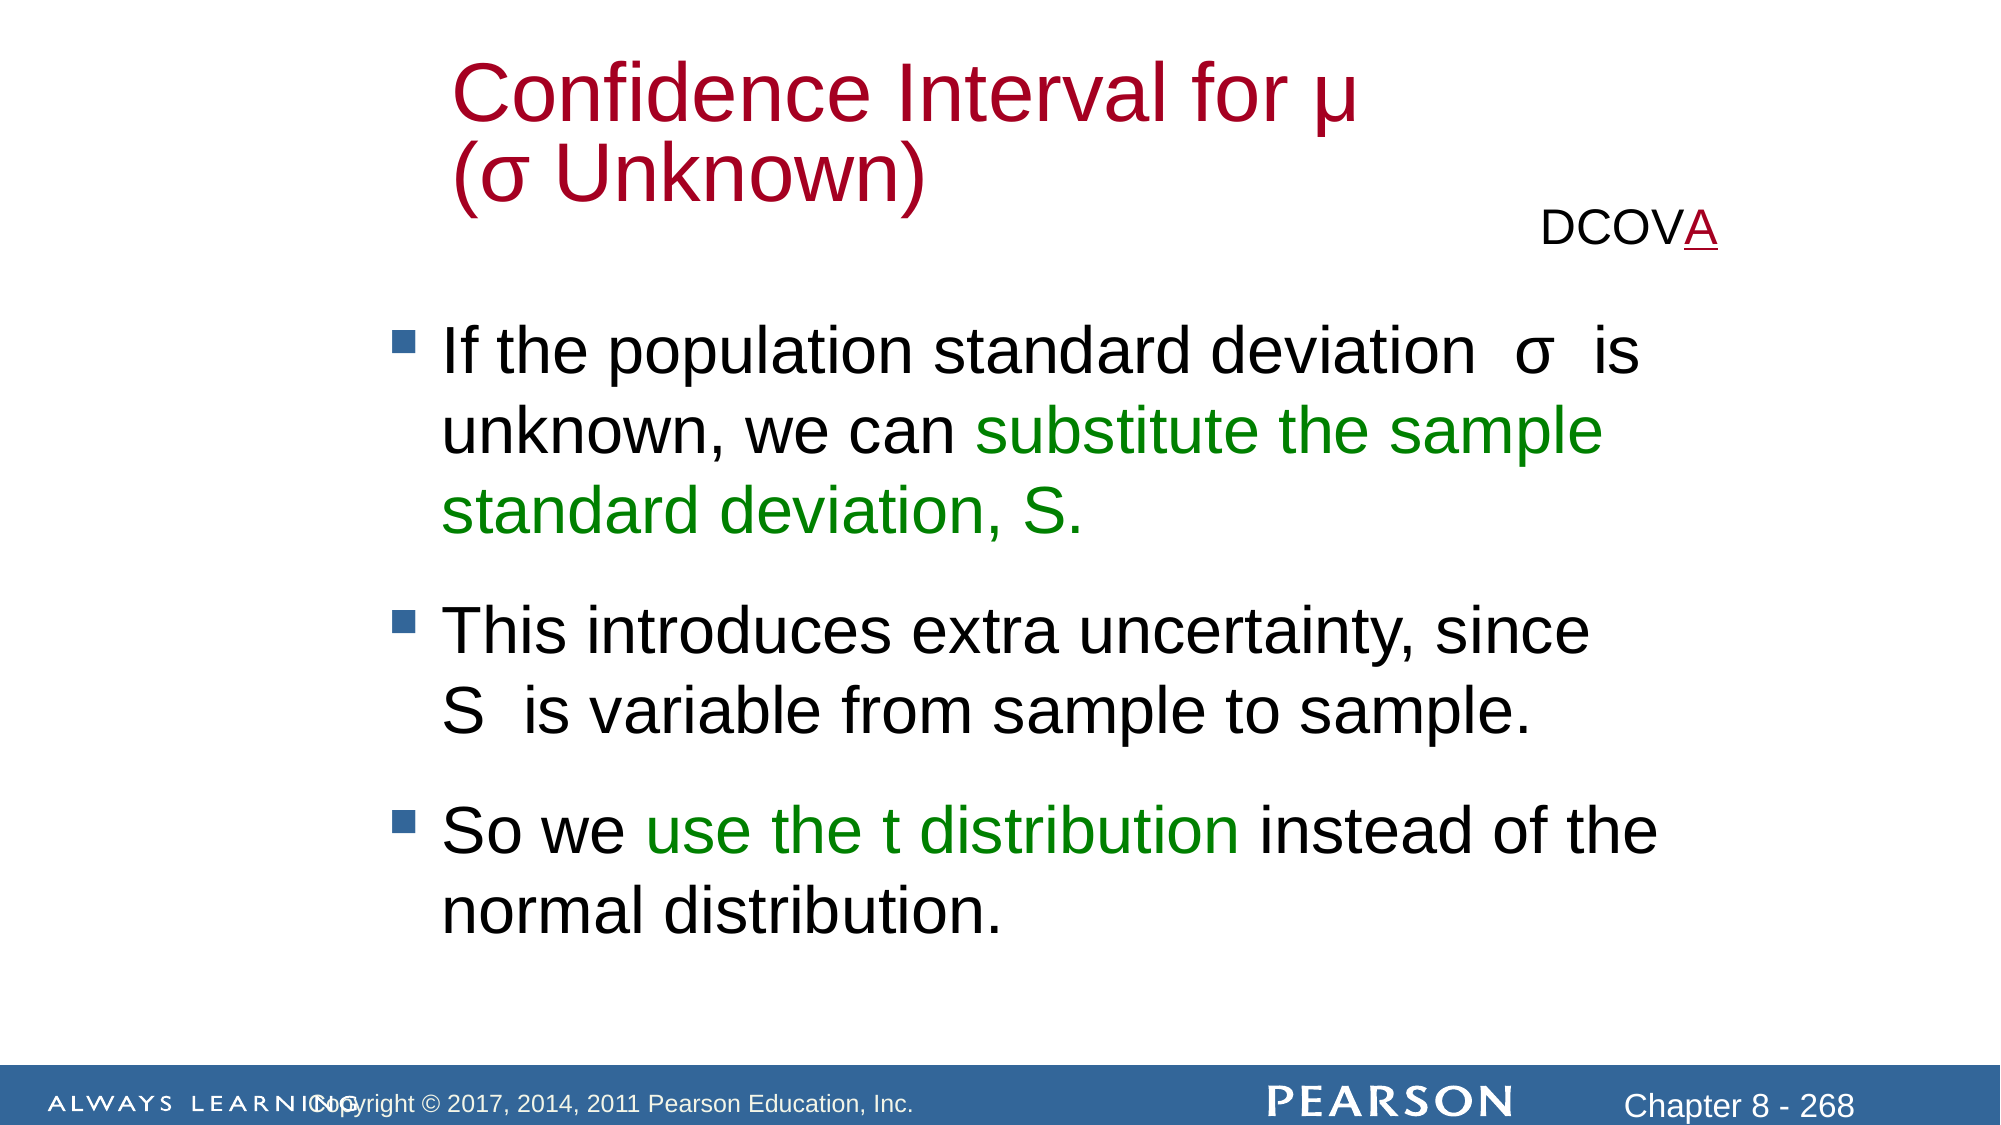

Confidence Interval for μ
(σ Unknown)
DCOVA
If the population standard deviation  σ  is unknown, we can substitute the sample standard deviation, S.
This introduces extra uncertainty, since  S  is variable from sample to sample.
So we use the t distribution instead of the normal distribution.